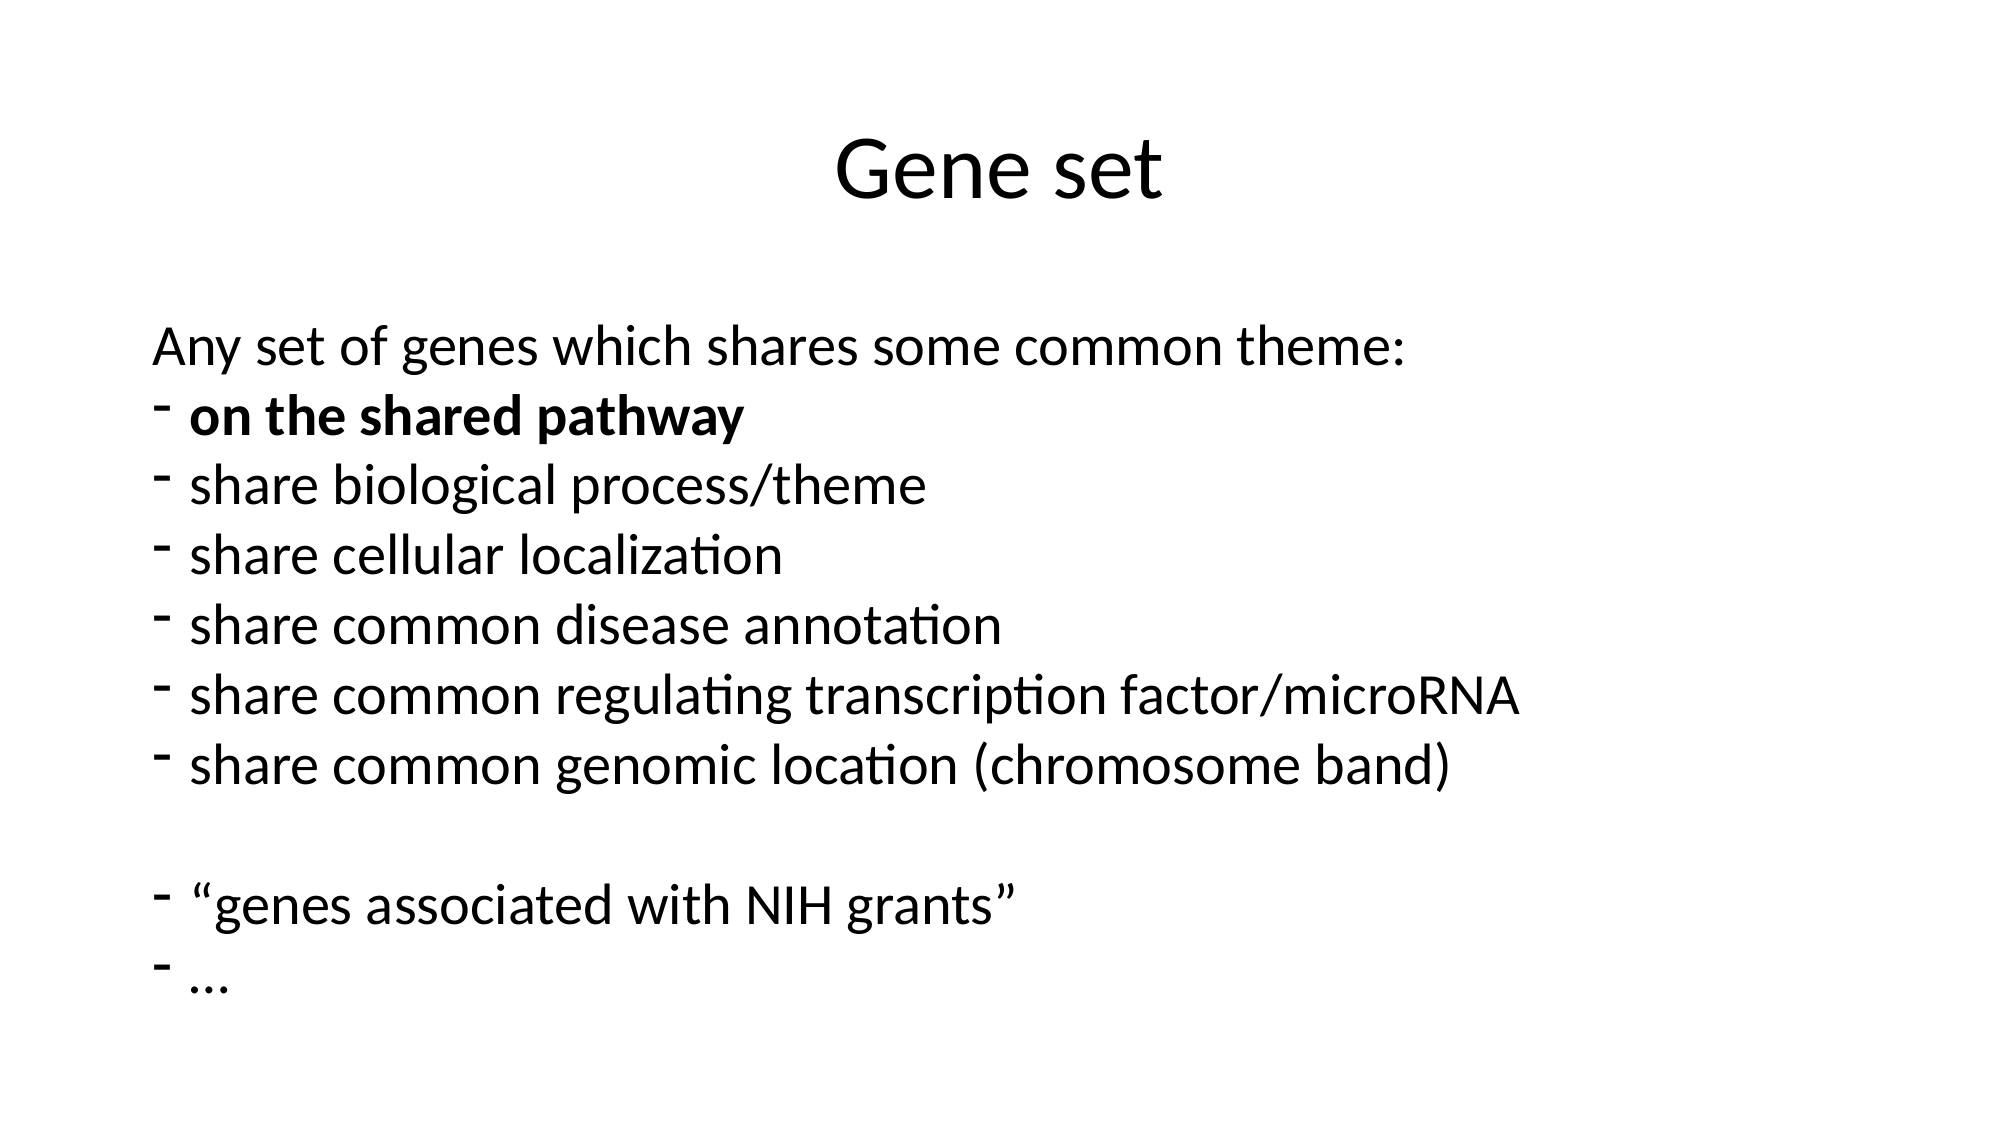

# Gene set
Any set of genes which shares some common theme:
on the shared pathway
share biological process/theme
share cellular localization
share common disease annotation
share common regulating transcription factor/microRNA
share common genomic location (chromosome band)

“genes associated with NIH grants”
…